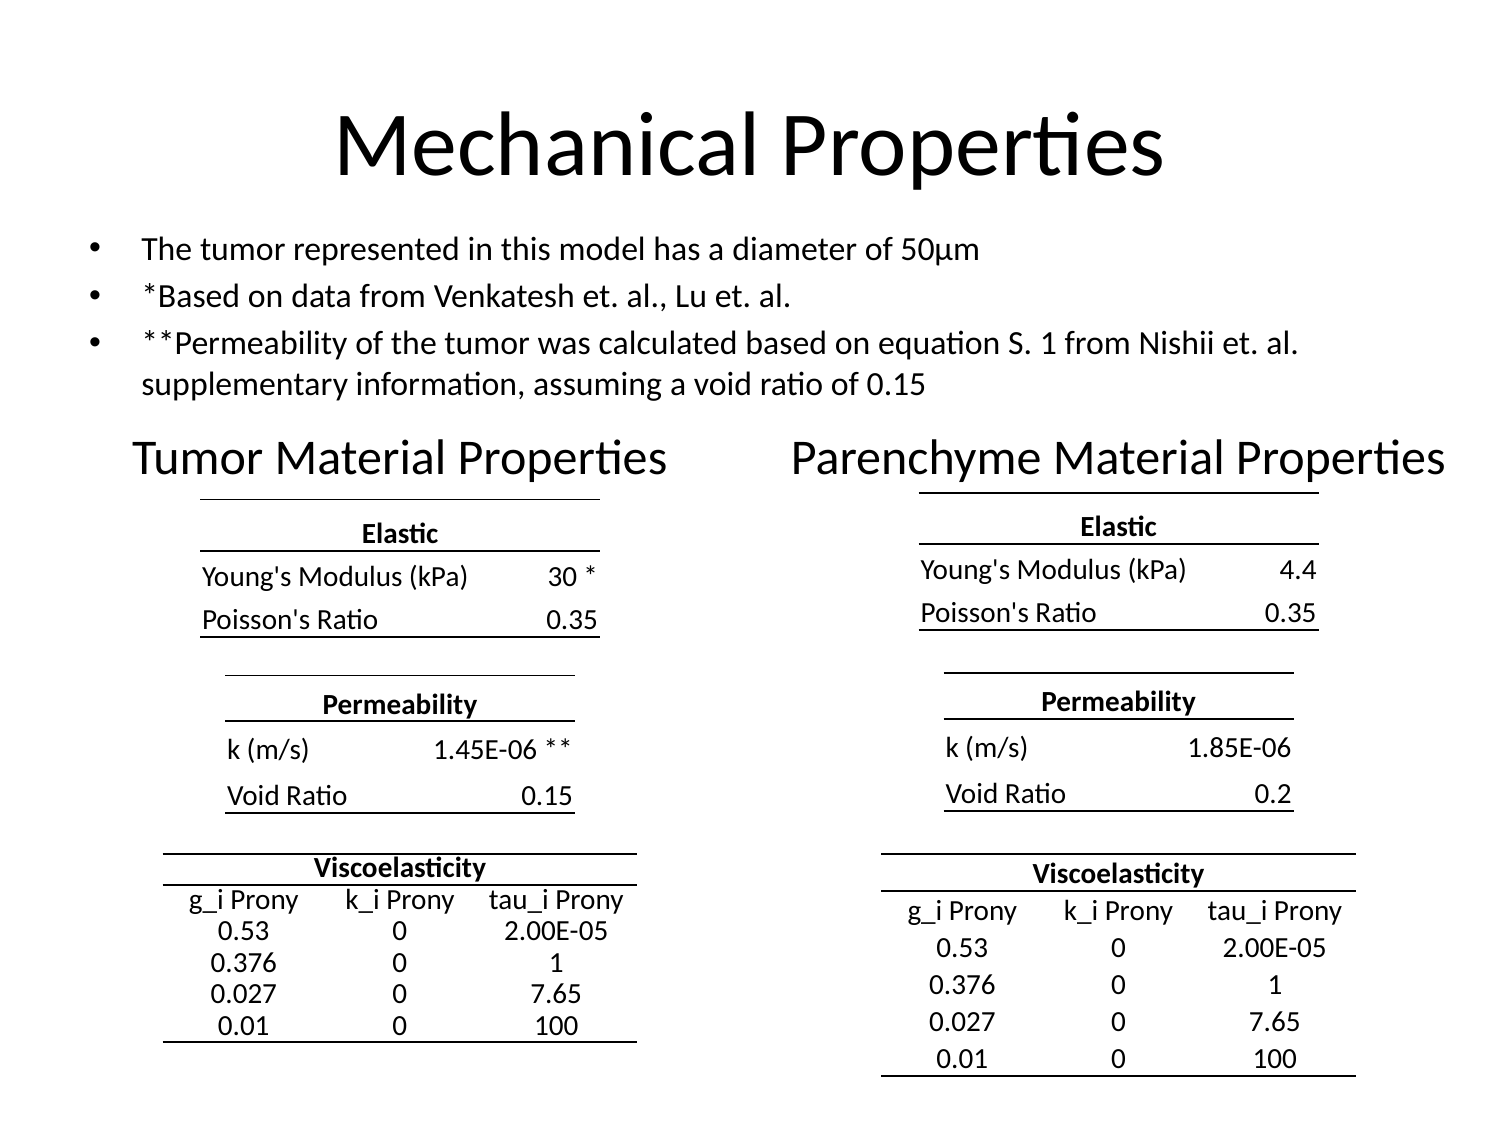

# Mechanical Properties
The tumor represented in this model has a diameter of 50μm
*Based on data from Venkatesh et. al., Lu et. al.
**Permeability of the tumor was calculated based on equation S. 1 from Nishii et. al. supplementary information, assuming a void ratio of 0.15

Tumor Material Properties
Parenchyme Material Properties
| Elastic |  |
| --- | --- |
| Young's Modulus (kPa) | 4.4 |
| Poisson's Ratio | 0.35 |
| Elastic |  |
| --- | --- |
| Young's Modulus (kPa) | 30 \* |
| Poisson's Ratio | 0.35 |
| Permeability |  |
| --- | --- |
| k (m/s) | 1.85E-06 |
| Void Ratio | 0.2 |
| Permeability |  |
| --- | --- |
| k (m/s) | 1.45E-06 \*\* |
| Void Ratio | 0.15 |
| Viscoelasticity |  |  |
| --- | --- | --- |
| g\_i Prony | k\_i Prony | tau\_i Prony |
| 0.53 | 0 | 2.00E-05 |
| 0.376 | 0 | 1 |
| 0.027 | 0 | 7.65 |
| 0.01 | 0 | 100 |
| Viscoelasticity |  |  |
| --- | --- | --- |
| g\_i Prony | k\_i Prony | tau\_i Prony |
| 0.53 | 0 | 2.00E-05 |
| 0.376 | 0 | 1 |
| 0.027 | 0 | 7.65 |
| 0.01 | 0 | 100 |